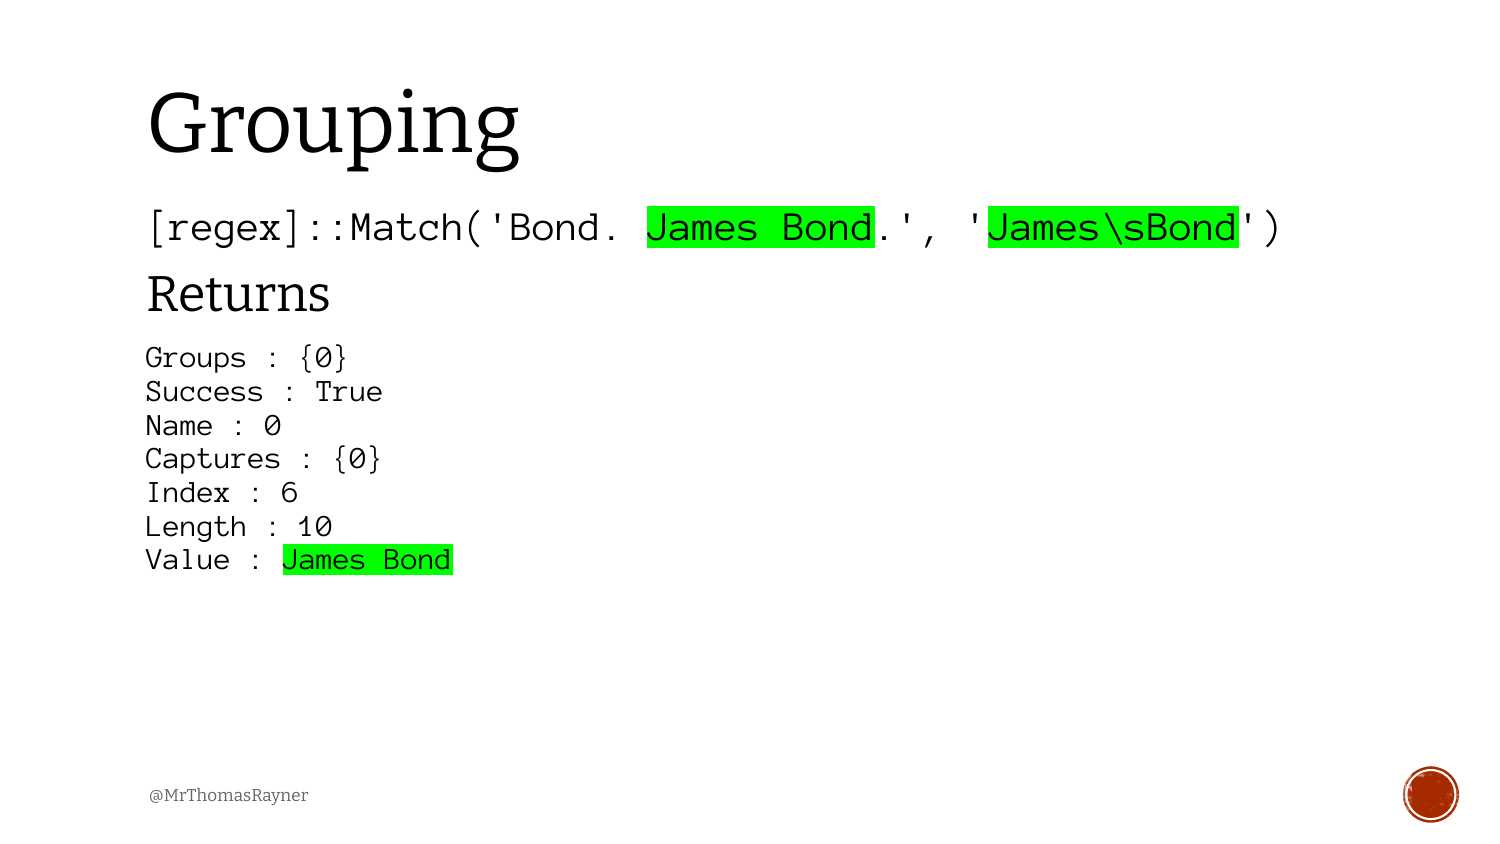

# Grouping
[regex]::Match('Bond. James Bond.', 'James\sBond')
Returns
Groups : {0}
Success : True
Name : 0
Captures : {0}
Index : 6
Length : 10
Value : James Bond

@MrThomasRayner